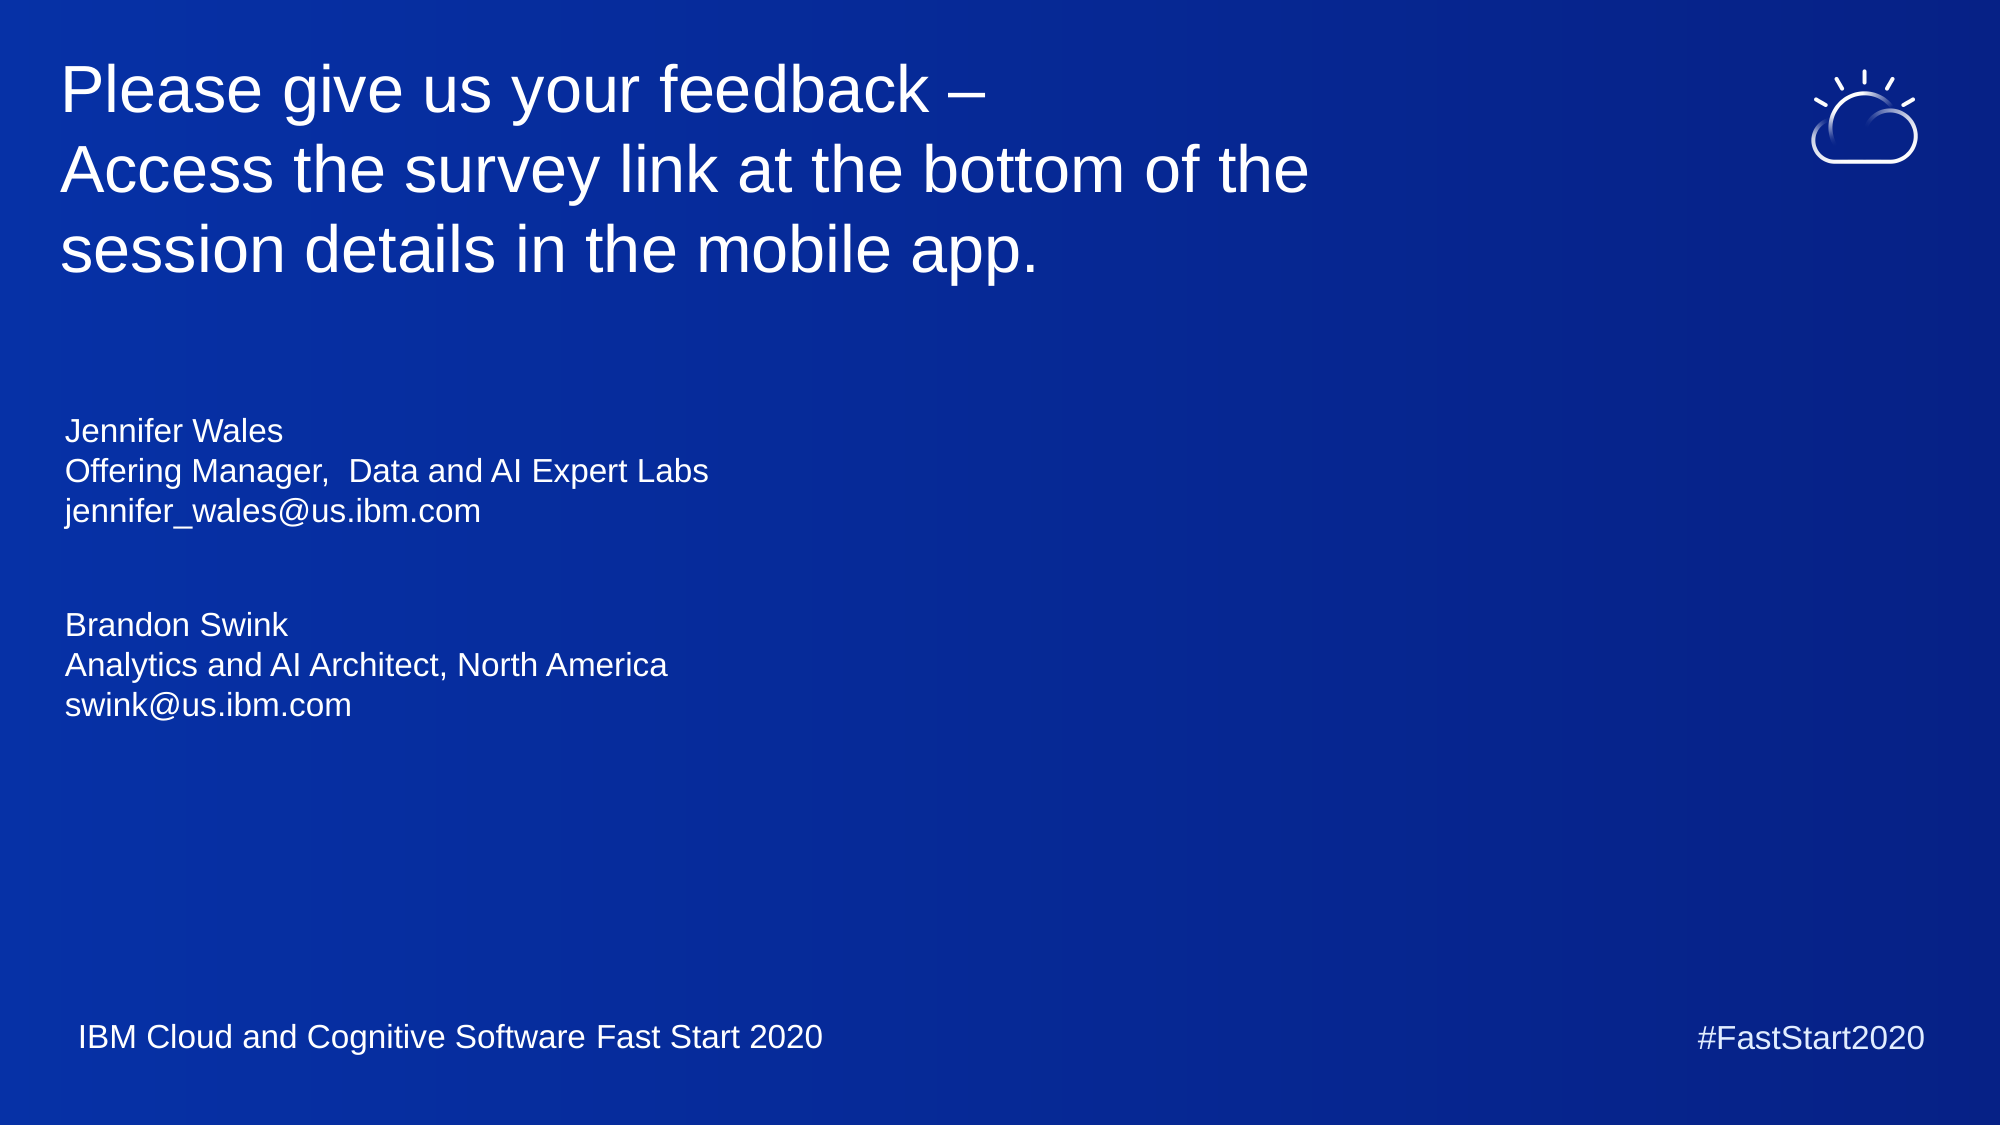

Please give us your feedback –
Access the survey link at the bottom of the
session details in the mobile app.
Jennifer Wales
Offering Manager,  Data and AI Expert Labs
jennifer_wales@us.ibm.com
Brandon Swink
Analytics and AI Architect, North America
swink@us.ibm.com